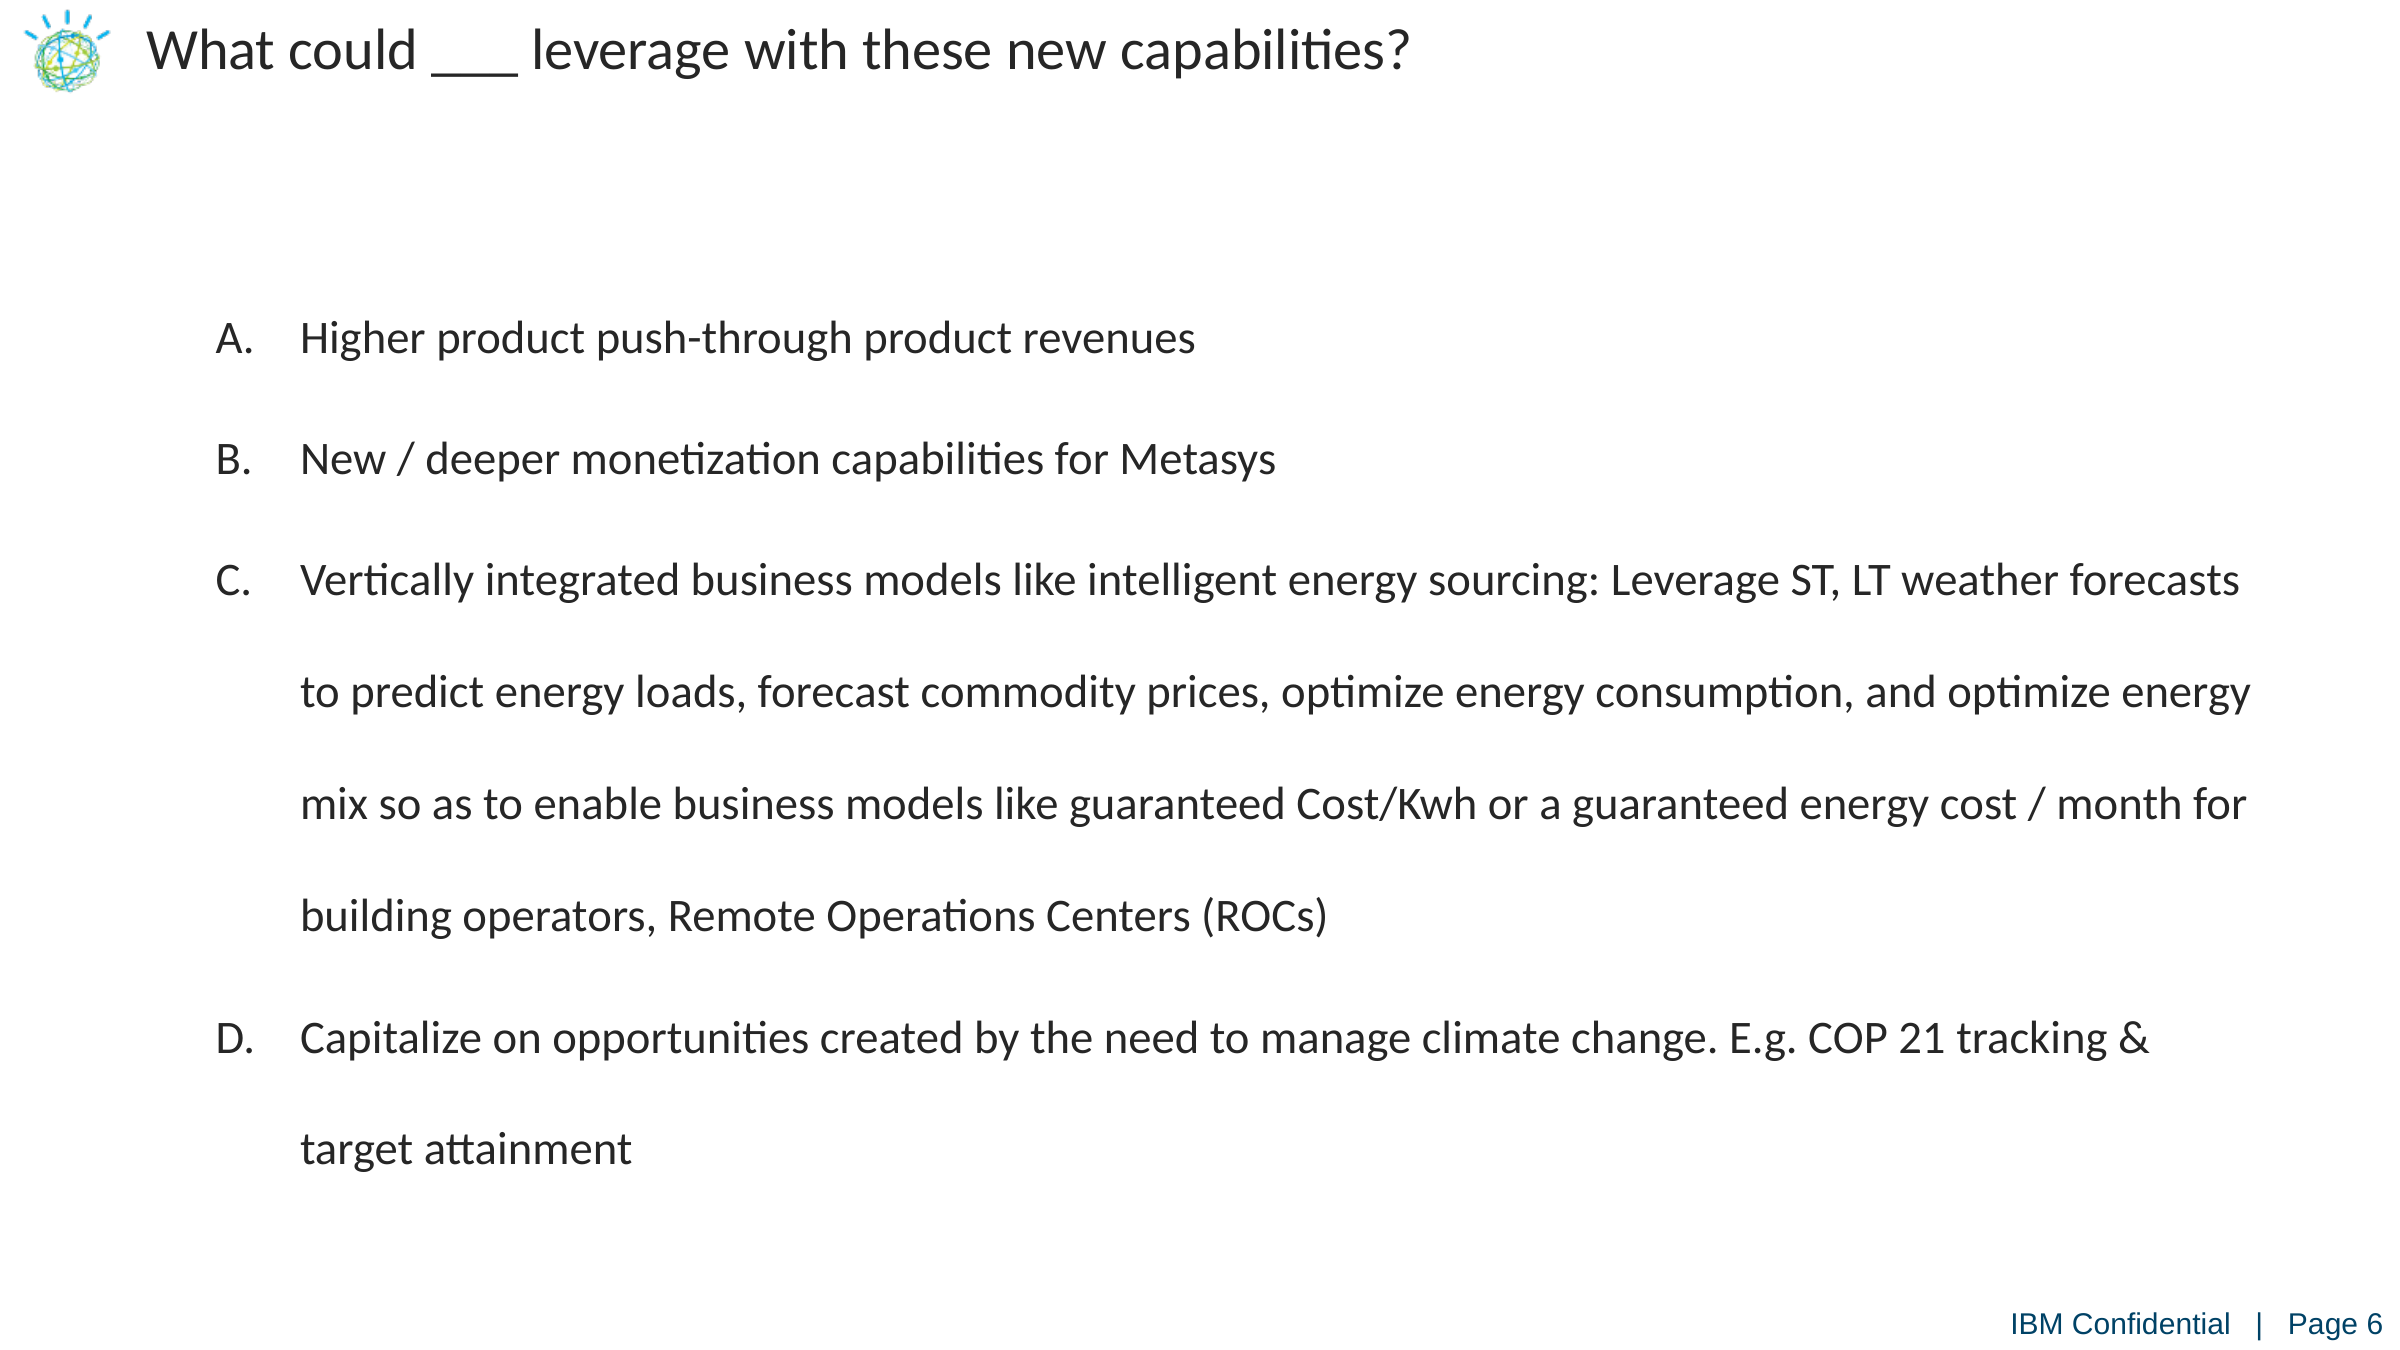

# What could ___ leverage with these new capabilities?
Higher product push-through product revenues
New / deeper monetization capabilities for Metasys
Vertically integrated business models like intelligent energy sourcing: Leverage ST, LT weather forecasts to predict energy loads, forecast commodity prices, optimize energy consumption, and optimize energy mix so as to enable business models like guaranteed Cost/Kwh or a guaranteed energy cost / month for building operators, Remote Operations Centers (ROCs)
Capitalize on opportunities created by the need to manage climate change. E.g. COP 21 tracking & target attainment
IBM Confidential   |   Page 6